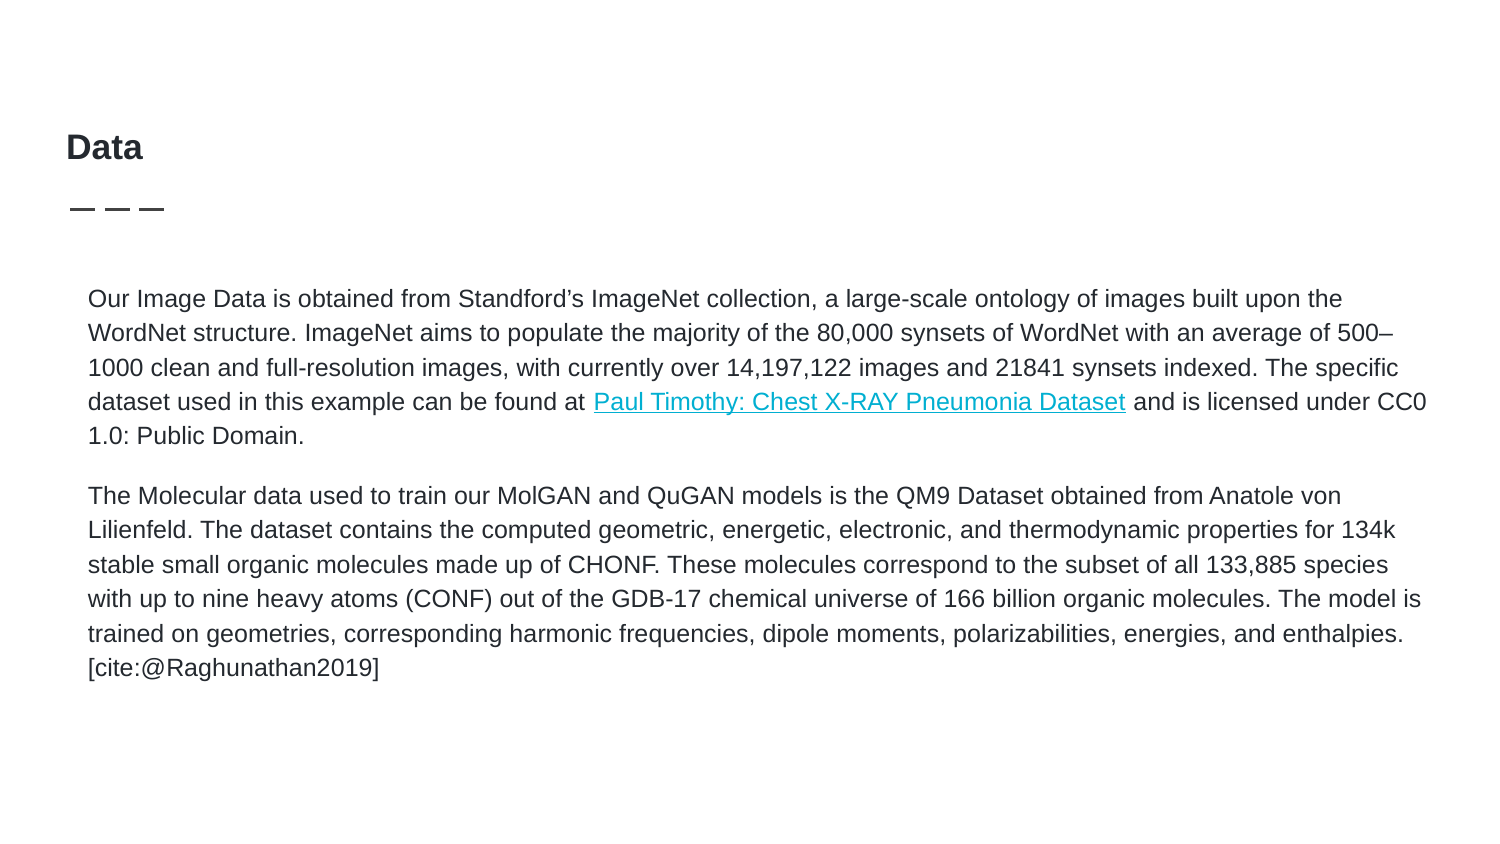

# Data
Our Image Data is obtained from Standford’s ImageNet collection, a large-scale ontology of images built upon the WordNet structure. ImageNet aims to populate the majority of the 80,000 synsets of WordNet with an average of 500–1000 clean and full-resolution images, with currently over 14,197,122 images and 21841 synsets indexed. The specific dataset used in this example can be found at Paul Timothy: Chest X-RAY Pneumonia Dataset and is licensed under CC0 1.0: Public Domain.
The Molecular data used to train our MolGAN and QuGAN models is the QM9 Dataset obtained from Anatole von Lilienfeld. The dataset contains the computed geometric, energetic, electronic, and thermodynamic properties for 134k stable small organic molecules made up of CHONF. These molecules correspond to the subset of all 133,885 species with up to nine heavy atoms (CONF) out of the GDB-17 chemical universe of 166 billion organic molecules. The model is trained on geometries, corresponding harmonic frequencies, dipole moments, polarizabilities, energies, and enthalpies. [cite:@Raghunathan2019]